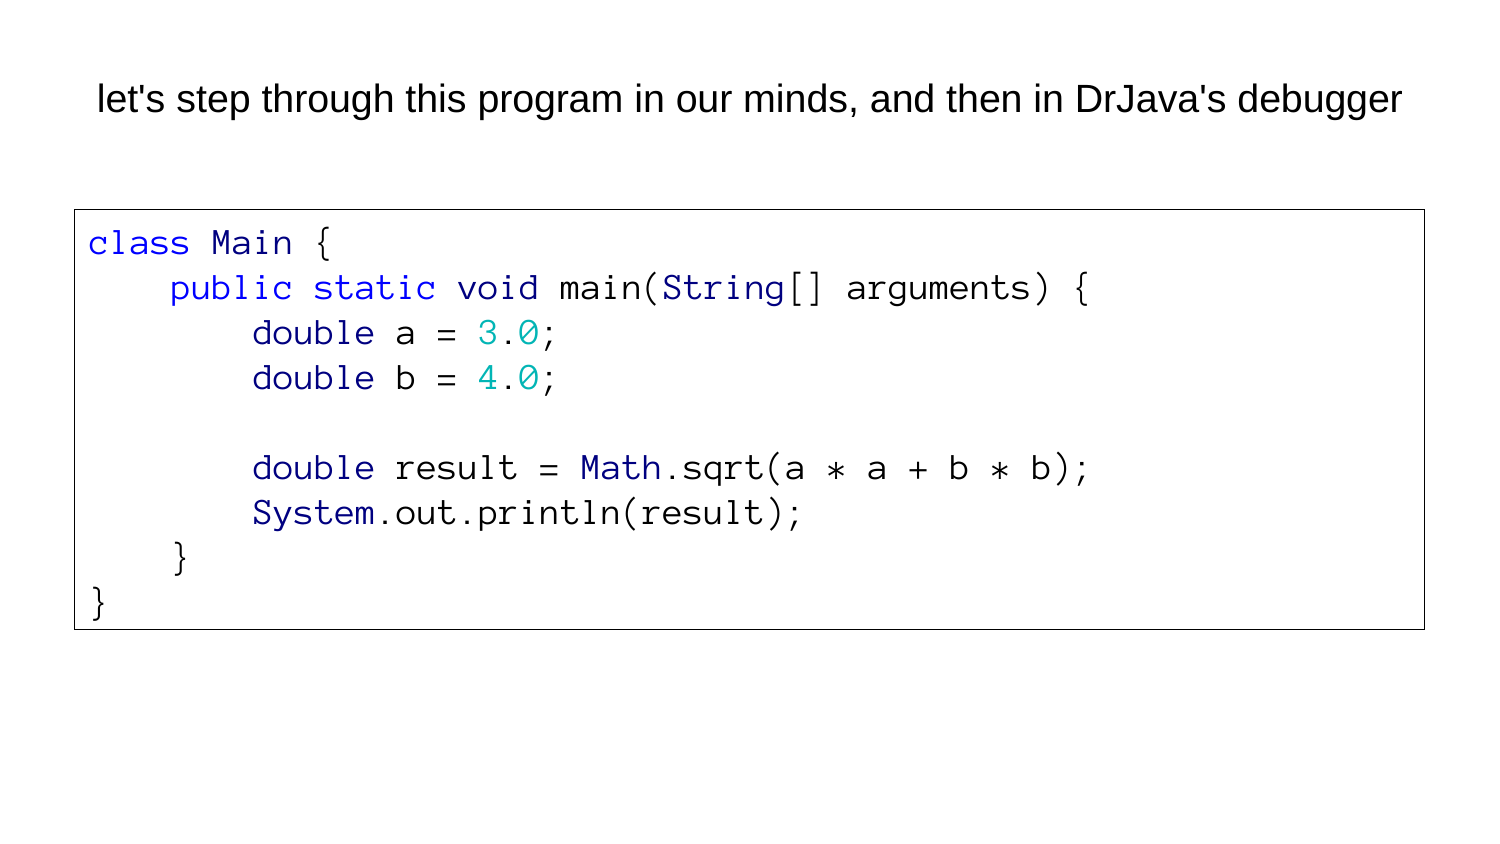

# let's step through this program in our minds, and then in DrJava's debugger
class Main {
    public static void main(String[] arguments) {
        double a = 3.0;
        double b = 4.0;

        double result = Math.sqrt(a * a + b * b);
        System.out.println(result);
    }
}